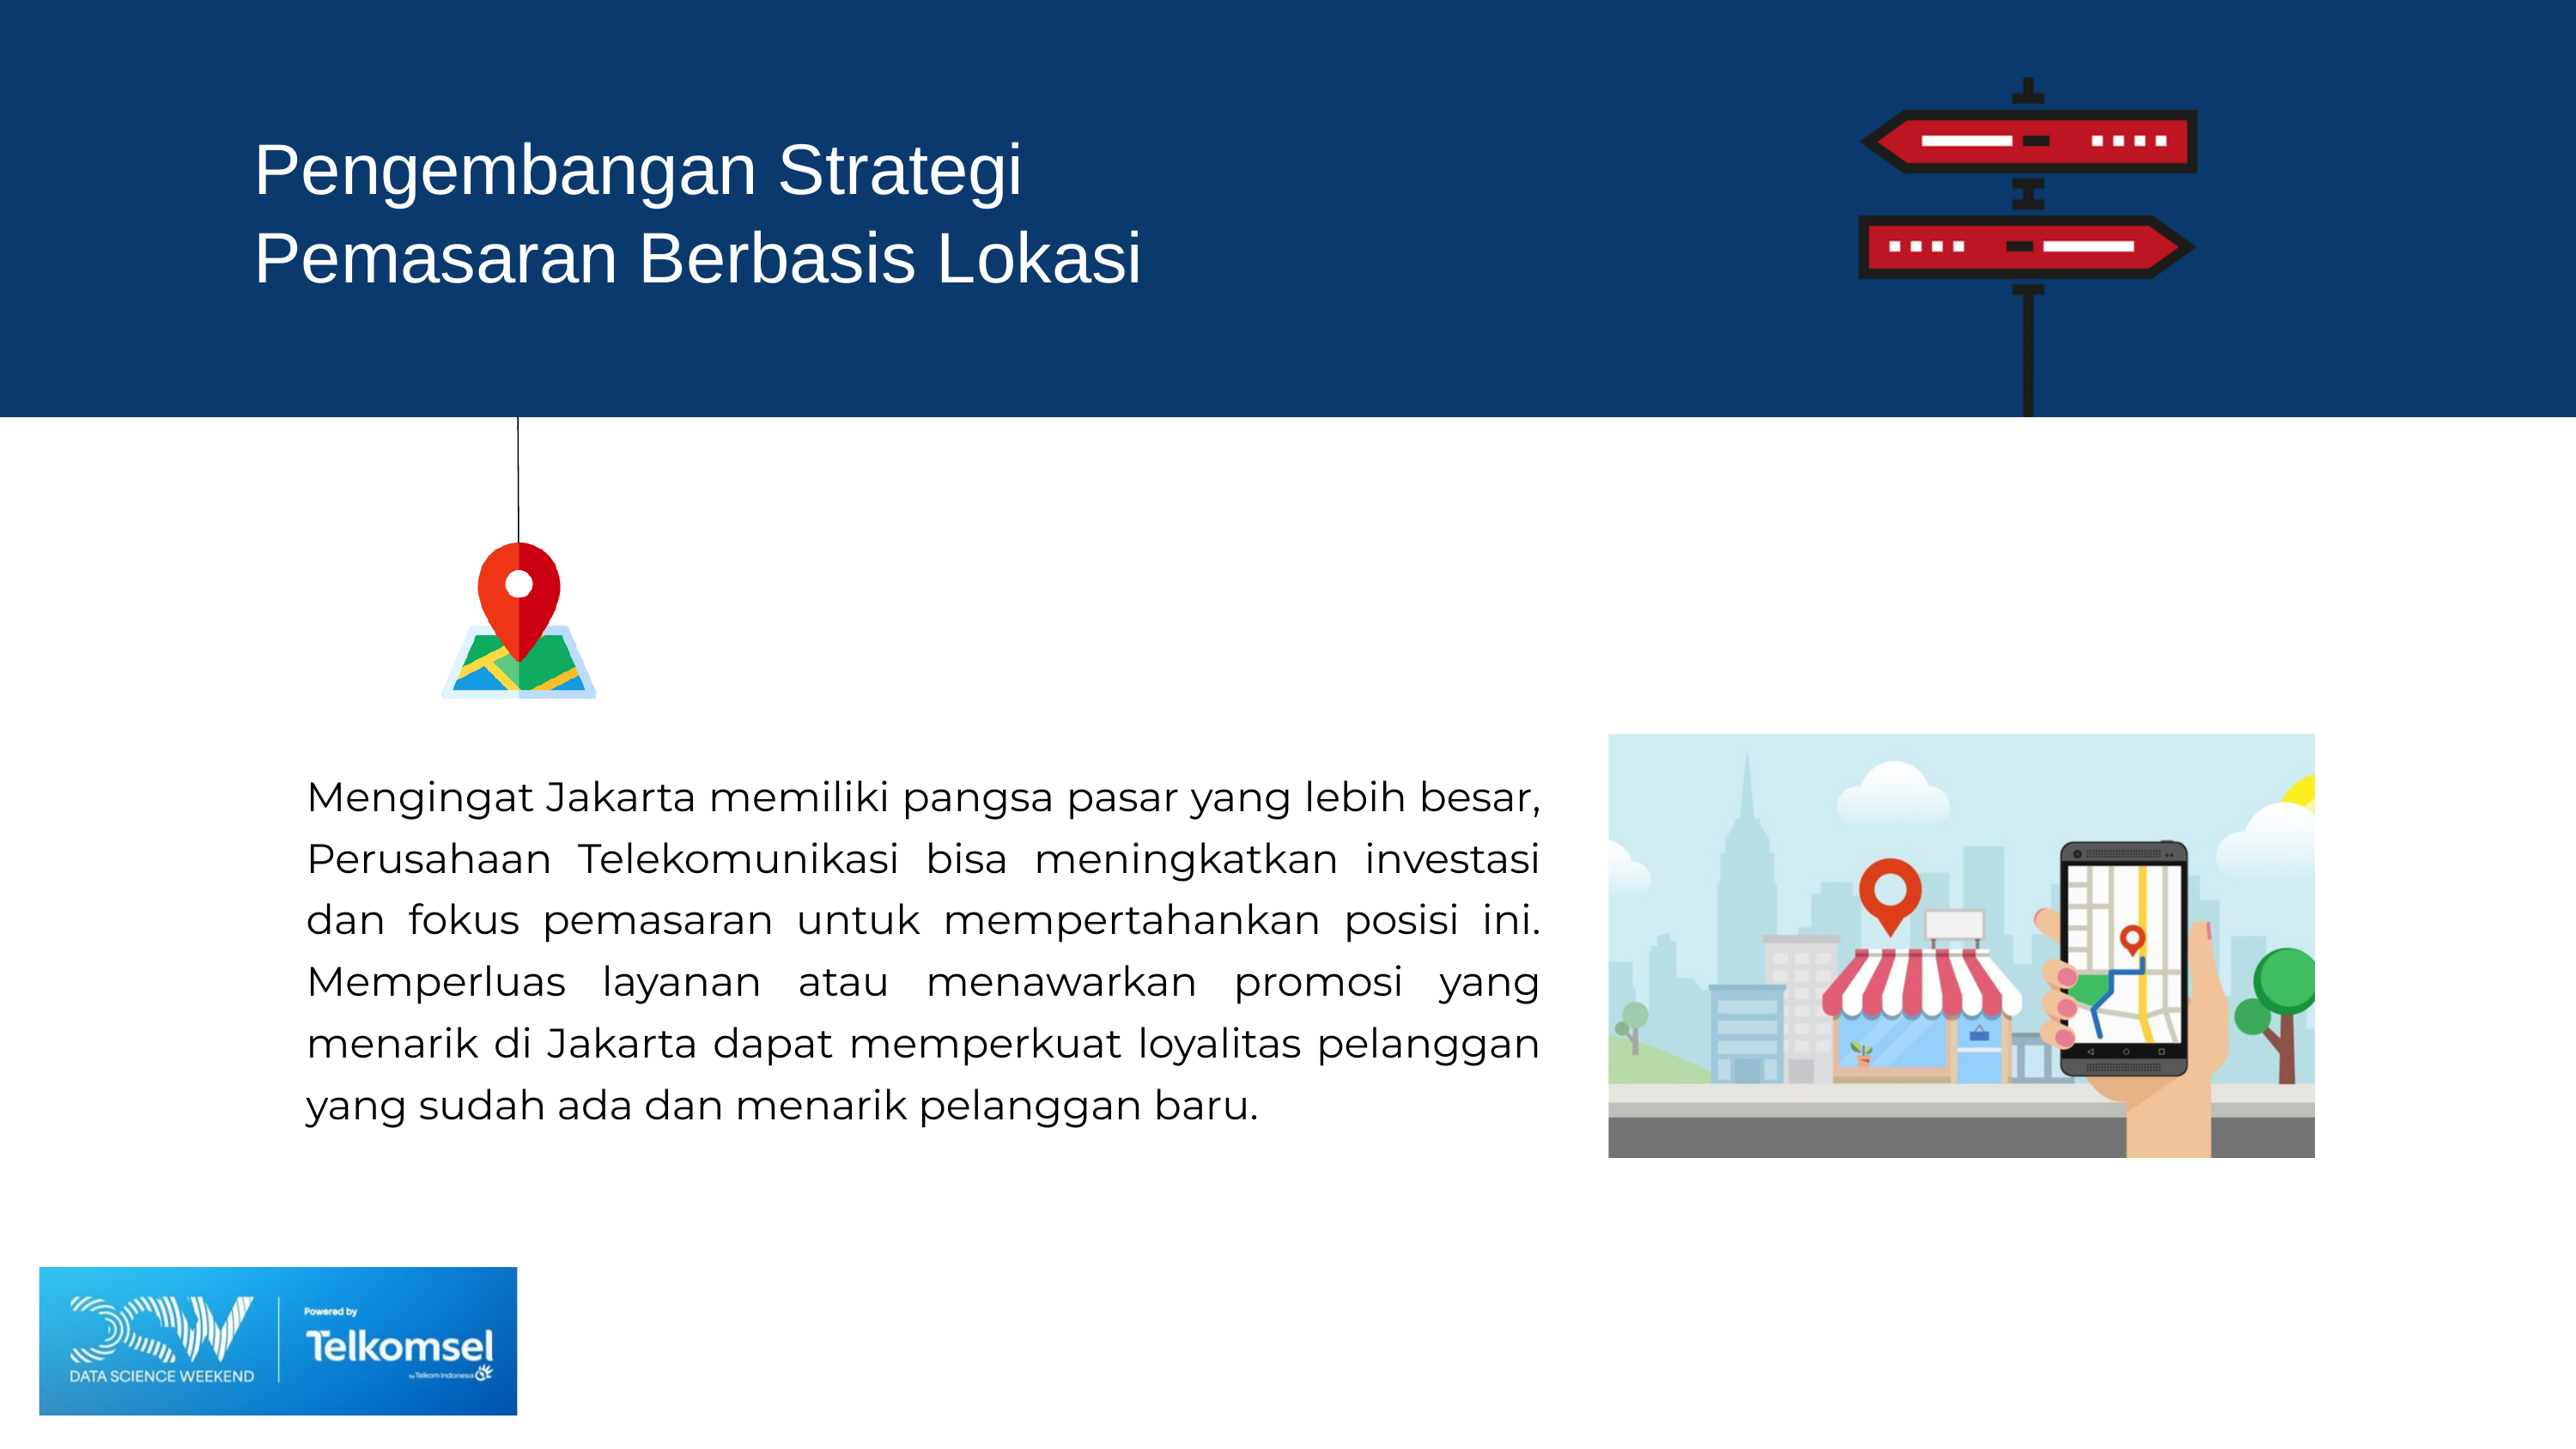

Pengembangan Strategi Pemasaran Berbasis Lokasi

Mengingat Jakarta memiliki pangsa pasar yang lebih besar, Perusahaan Telekomunikasi bisa meningkatkan investasi dan fokus pemasaran untuk mempertahankan posisi ini. Memperluas layanan atau menawarkan promosi yang menarik di Jakarta dapat memperkuat loyalitas pelanggan yang sudah ada dan menarik pelanggan baru.